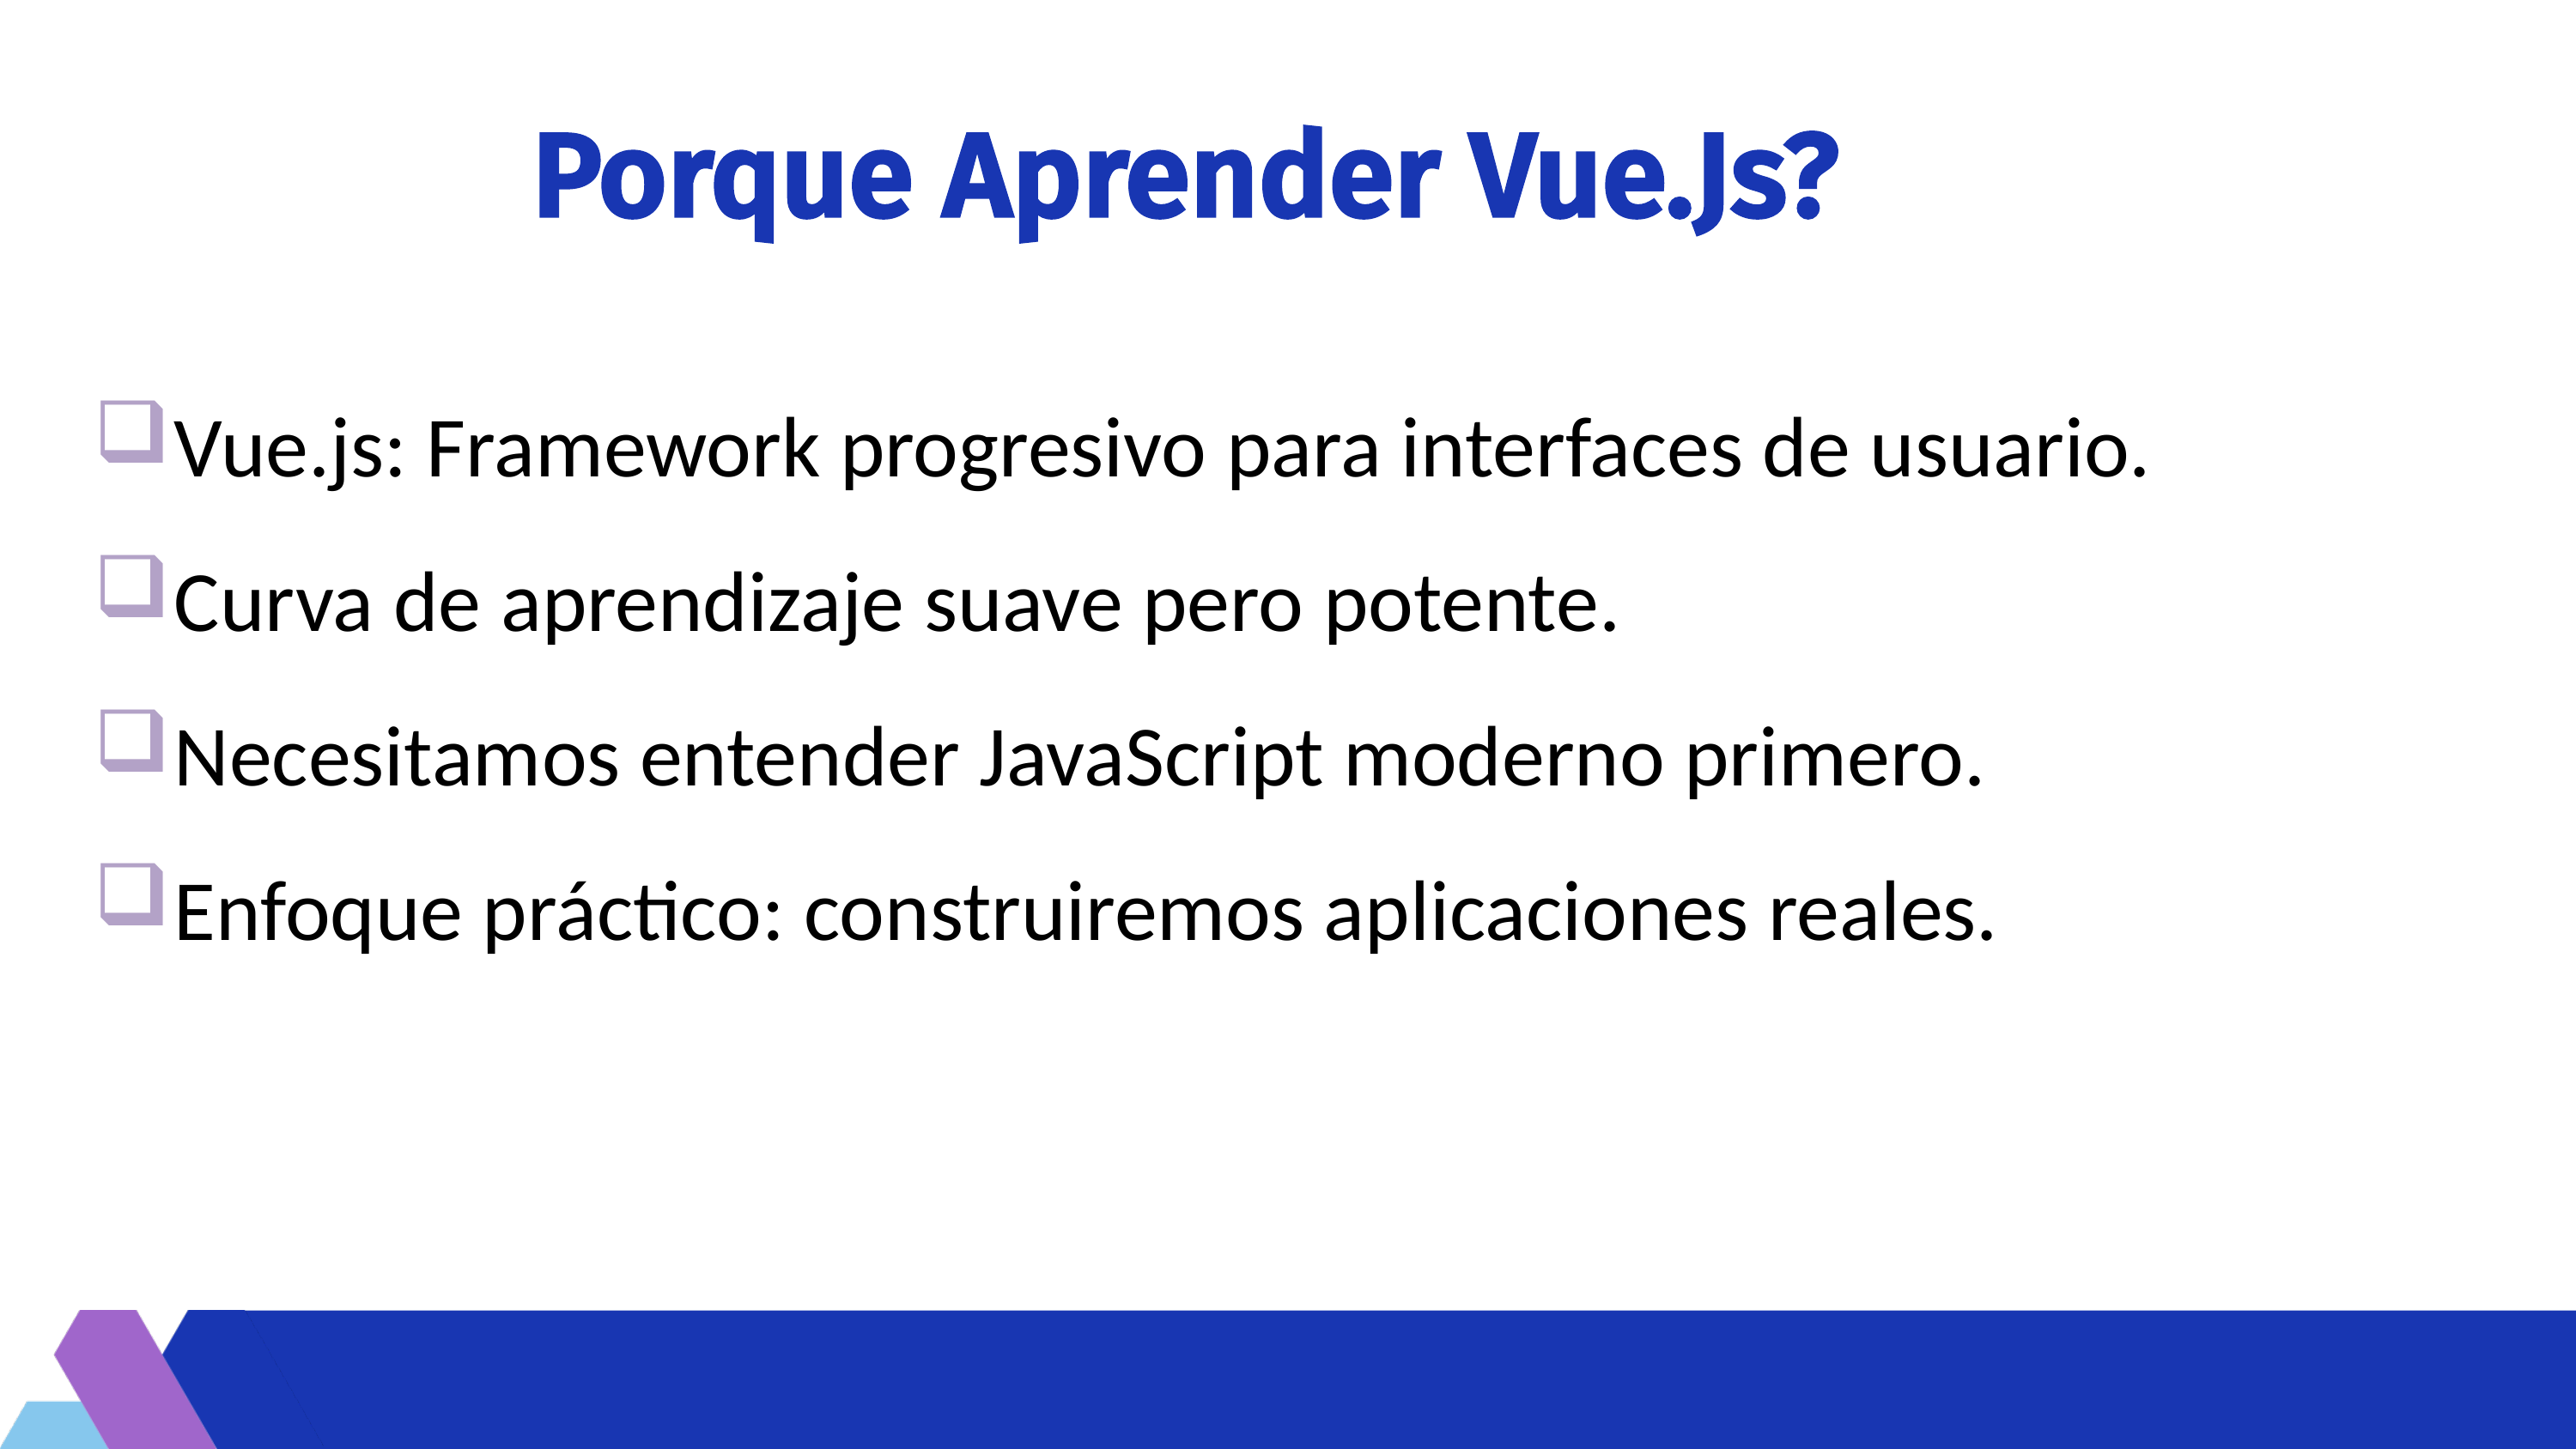

Porque Aprender Vue.Js?

Vue.js: Framework progresivo para interfaces de usuario.
Curva de aprendizaje suave pero potente.
Necesitamos entender JavaScript moderno primero.
Enfoque práctico: construiremos aplicaciones reales.